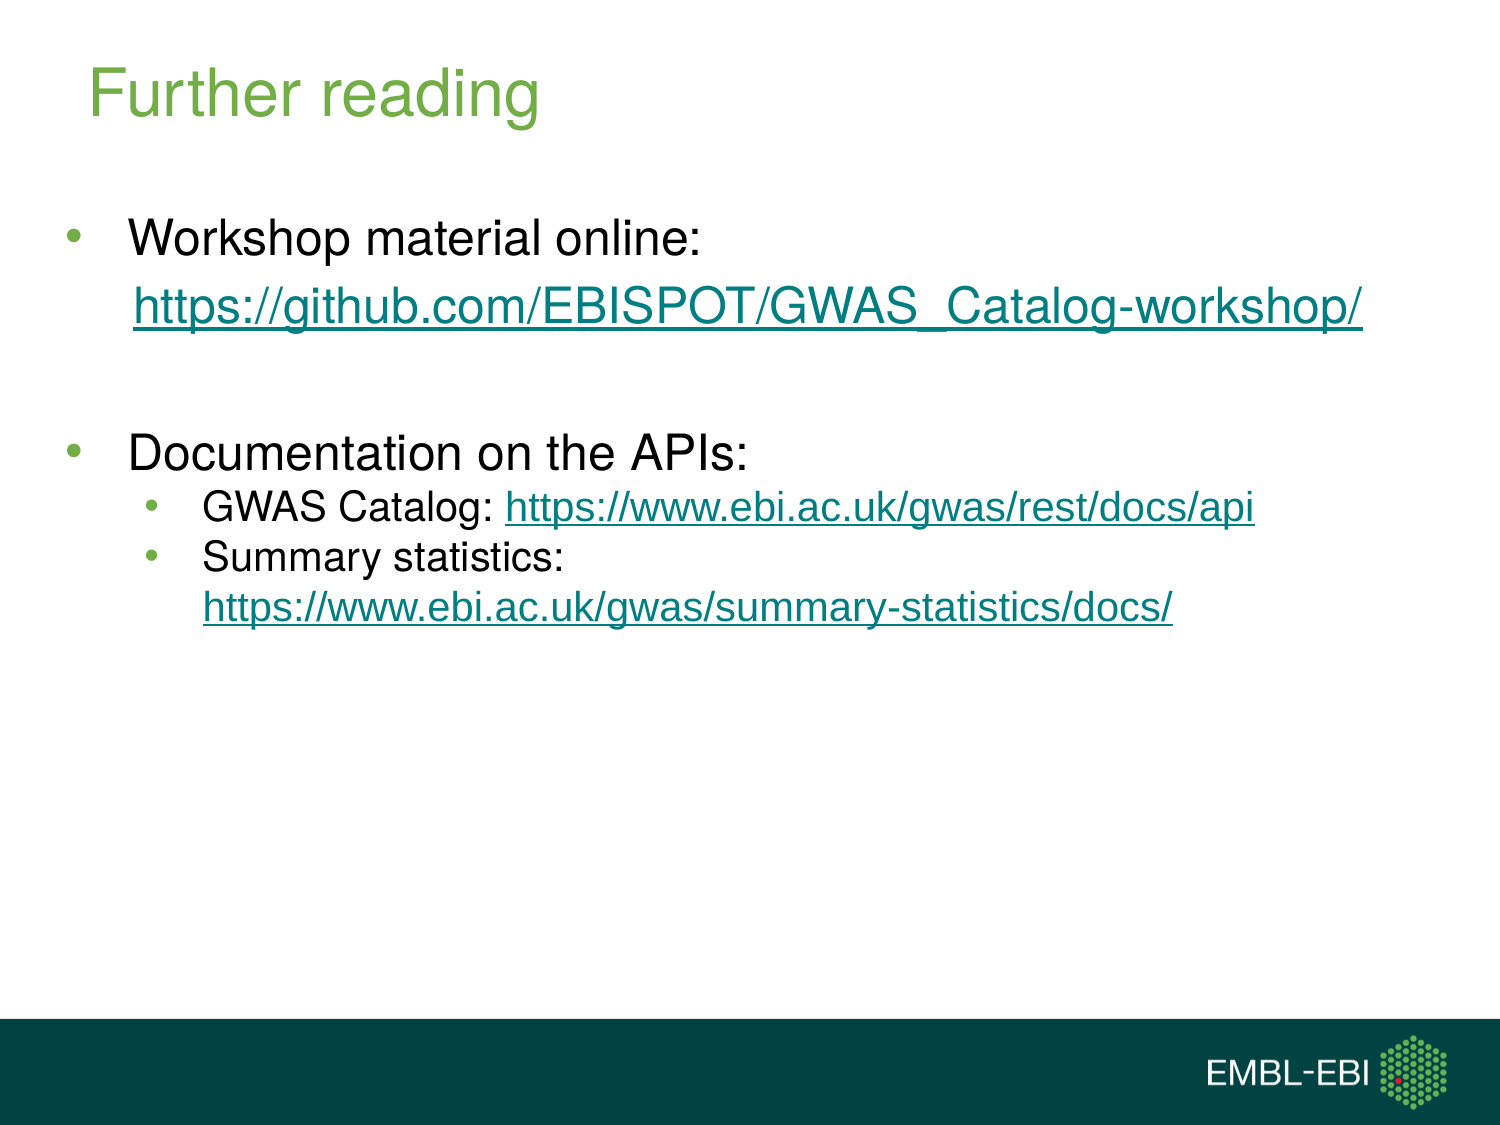

# Further reading
Workshop material online:
https://github.com/EBISPOT/GWAS_Catalog-workshop/

Documentation on the APIs:
GWAS Catalog: https://www.ebi.ac.uk/gwas/rest/docs/api
Summary statistics:
https://www.ebi.ac.uk/gwas/summary-statistics/docs/